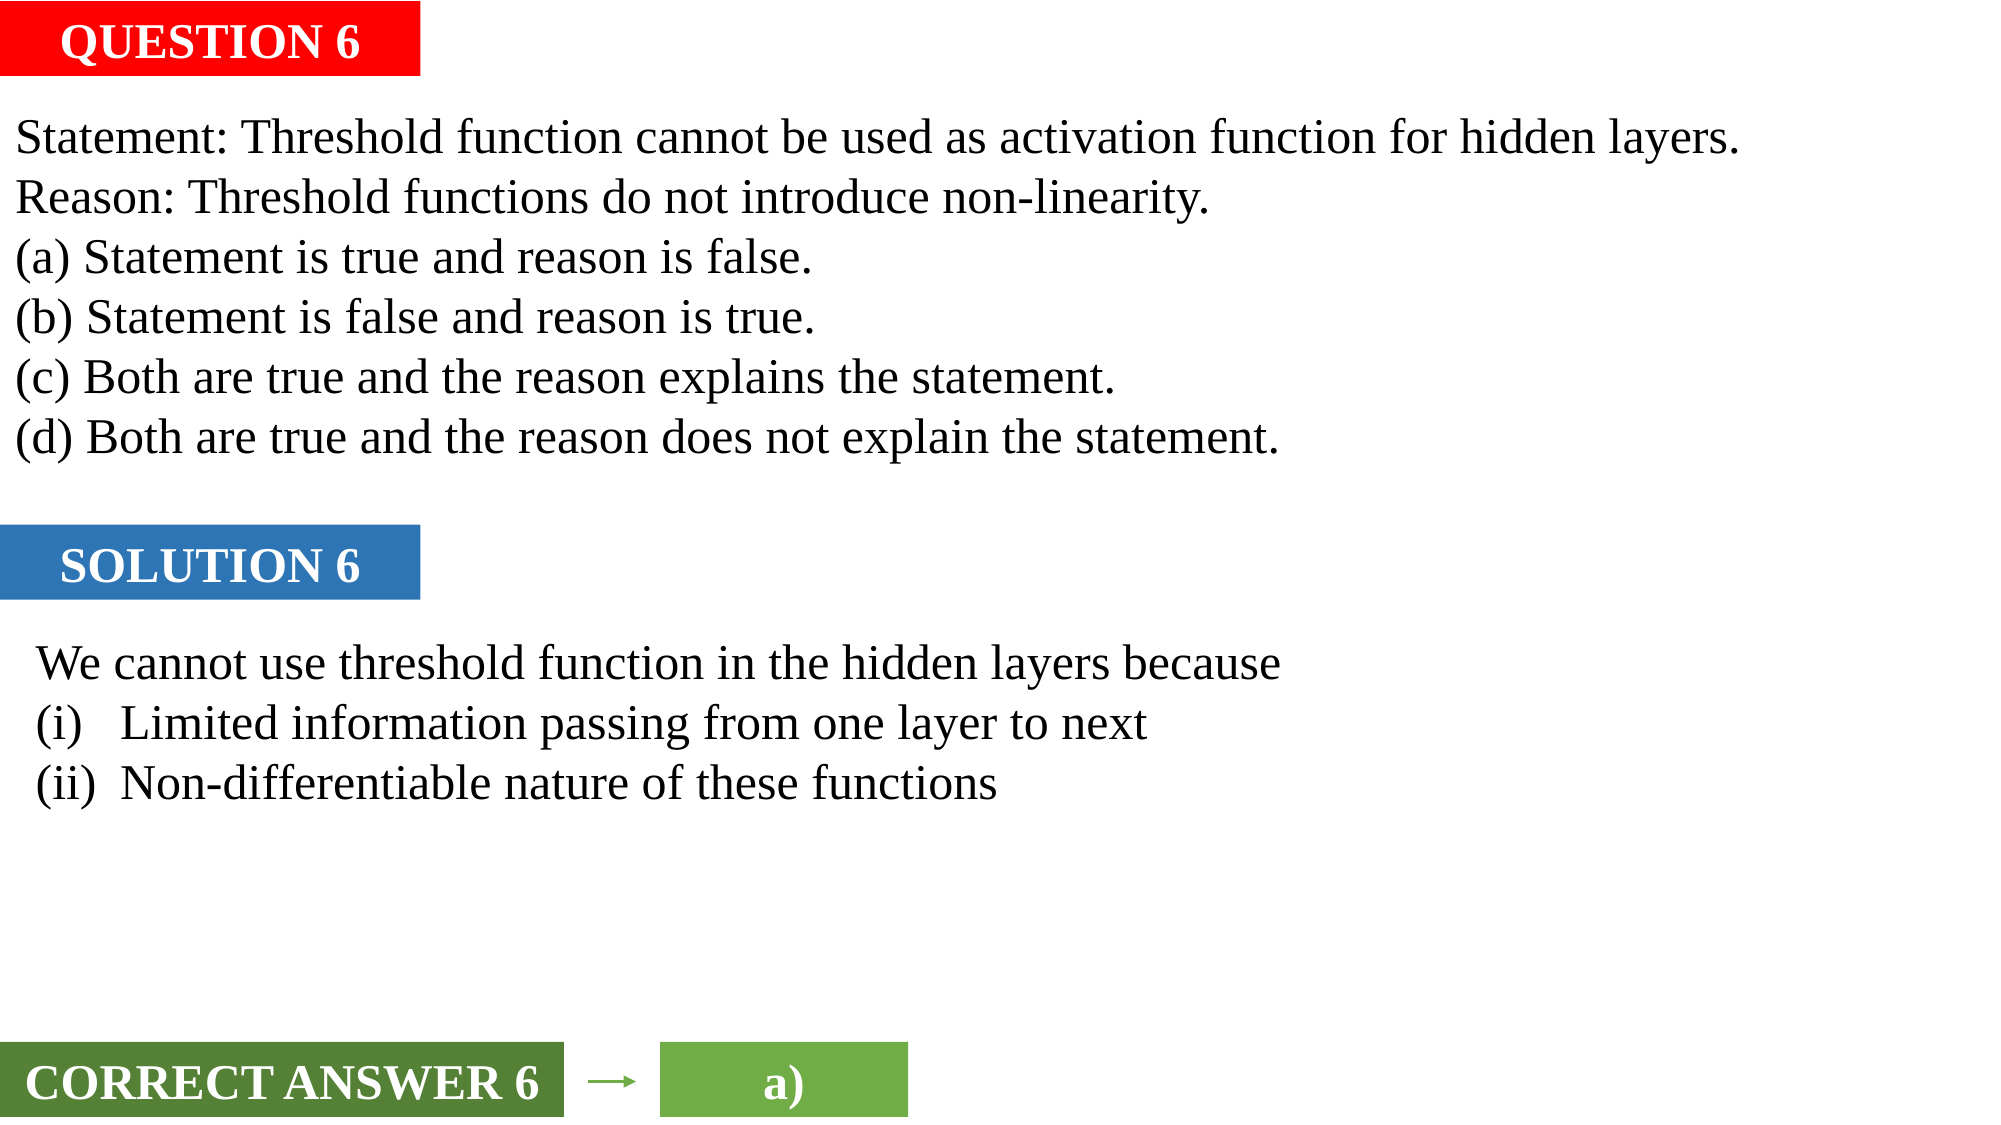

QUESTION 6
Statement: Threshold function cannot be used as activation function for hidden layers.
Reason: Threshold functions do not introduce non-linearity.
(a) Statement is true and reason is false.
(b) Statement is false and reason is true.
(c) Both are true and the reason explains the statement.
(d) Both are true and the reason does not explain the statement.
SOLUTION 6
We cannot use threshold function in the hidden layers because
Limited information passing from one layer to next
Non-differentiable nature of these functions
a)
CORRECT ANSWER 6